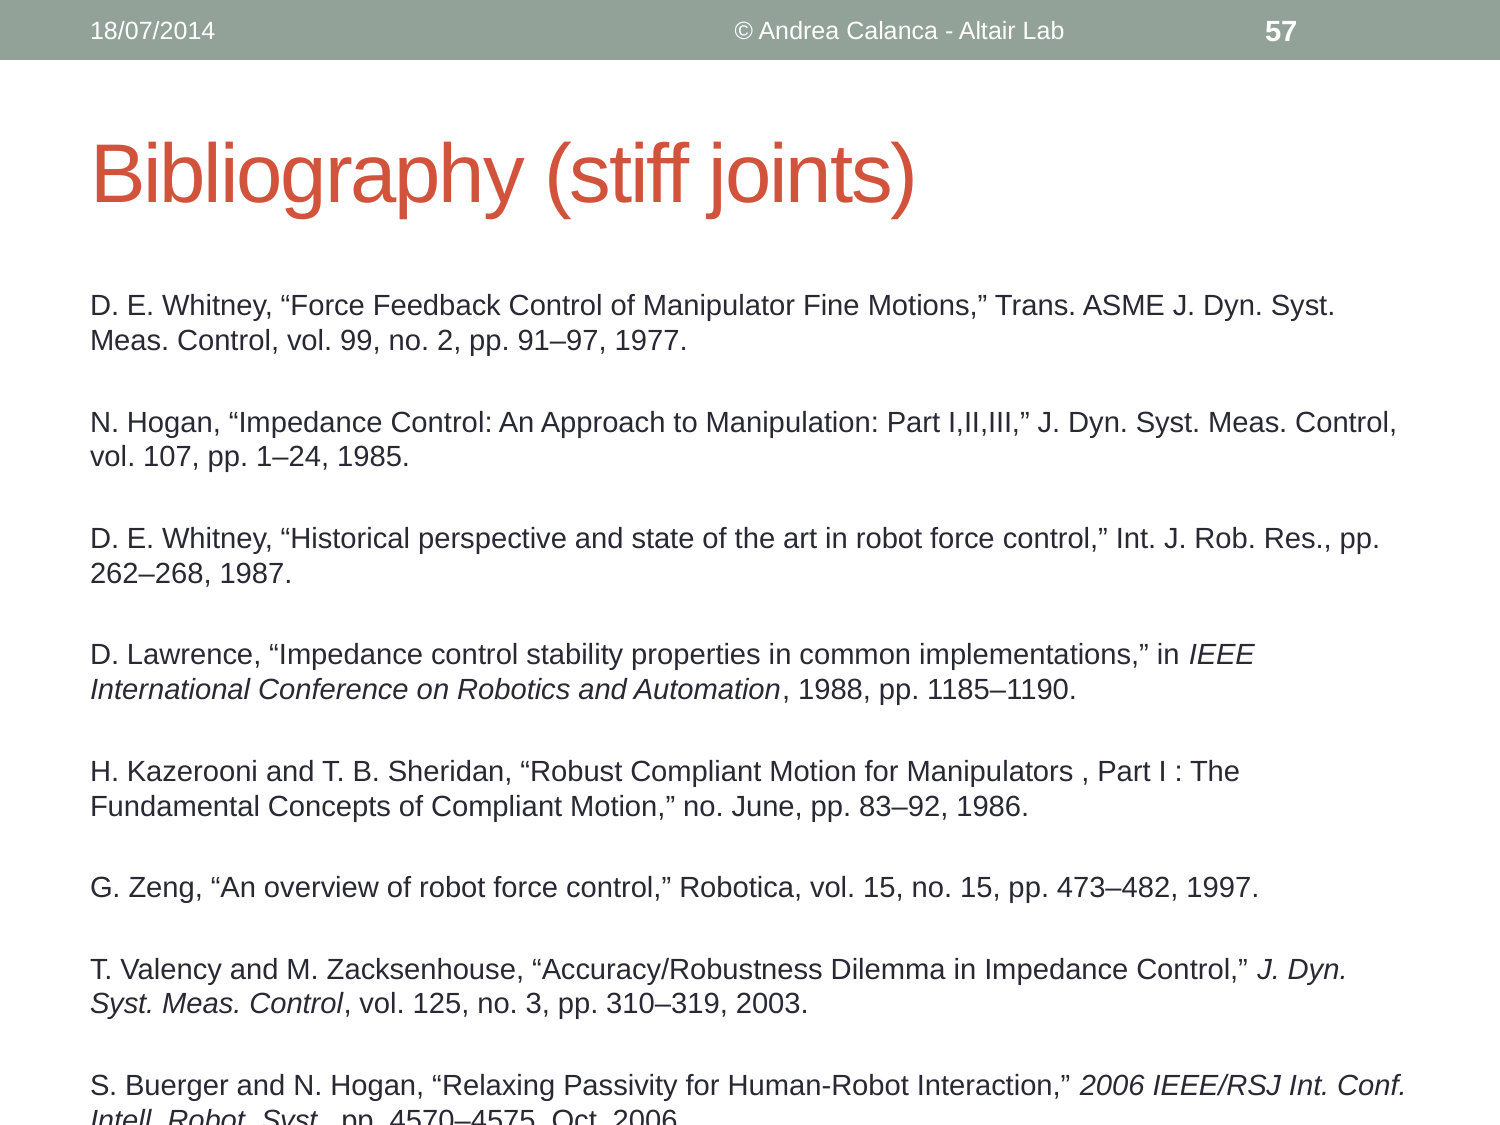

18/07/2014
© Andrea Calanca - Altair Lab
57
# Bibliography (stiff joints)
D. E. Whitney, “Force Feedback Control of Manipulator Fine Motions,” Trans. ASME J. Dyn. Syst. Meas. Control, vol. 99, no. 2, pp. 91–97, 1977.

N. Hogan, “Impedance Control: An Approach to Manipulation: Part I,II,III,” J. Dyn. Syst. Meas. Control, vol. 107, pp. 1–24, 1985.

D. E. Whitney, “Historical perspective and state of the art in robot force control,” Int. J. Rob. Res., pp. 262–268, 1987.

D. Lawrence, “Impedance control stability properties in common implementations,” in IEEE International Conference on Robotics and Automation, 1988, pp. 1185–1190.

H. Kazerooni and T. B. Sheridan, “Robust Compliant Motion for Manipulators , Part I : The Fundamental Concepts of Compliant Motion,” no. June, pp. 83–92, 1986.

G. Zeng, “An overview of robot force control,” Robotica, vol. 15, no. 15, pp. 473–482, 1997.

T. Valency and M. Zacksenhouse, “Accuracy/Robustness Dilemma in Impedance Control,” J. Dyn. Syst. Meas. Control, vol. 125, no. 3, pp. 310–319, 2003.

S. Buerger and N. Hogan, “Relaxing Passivity for Human-Robot Interaction,” 2006 IEEE/RSJ Int. Conf. Intell. Robot. Syst., pp. 4570–4575, Oct. 2006.